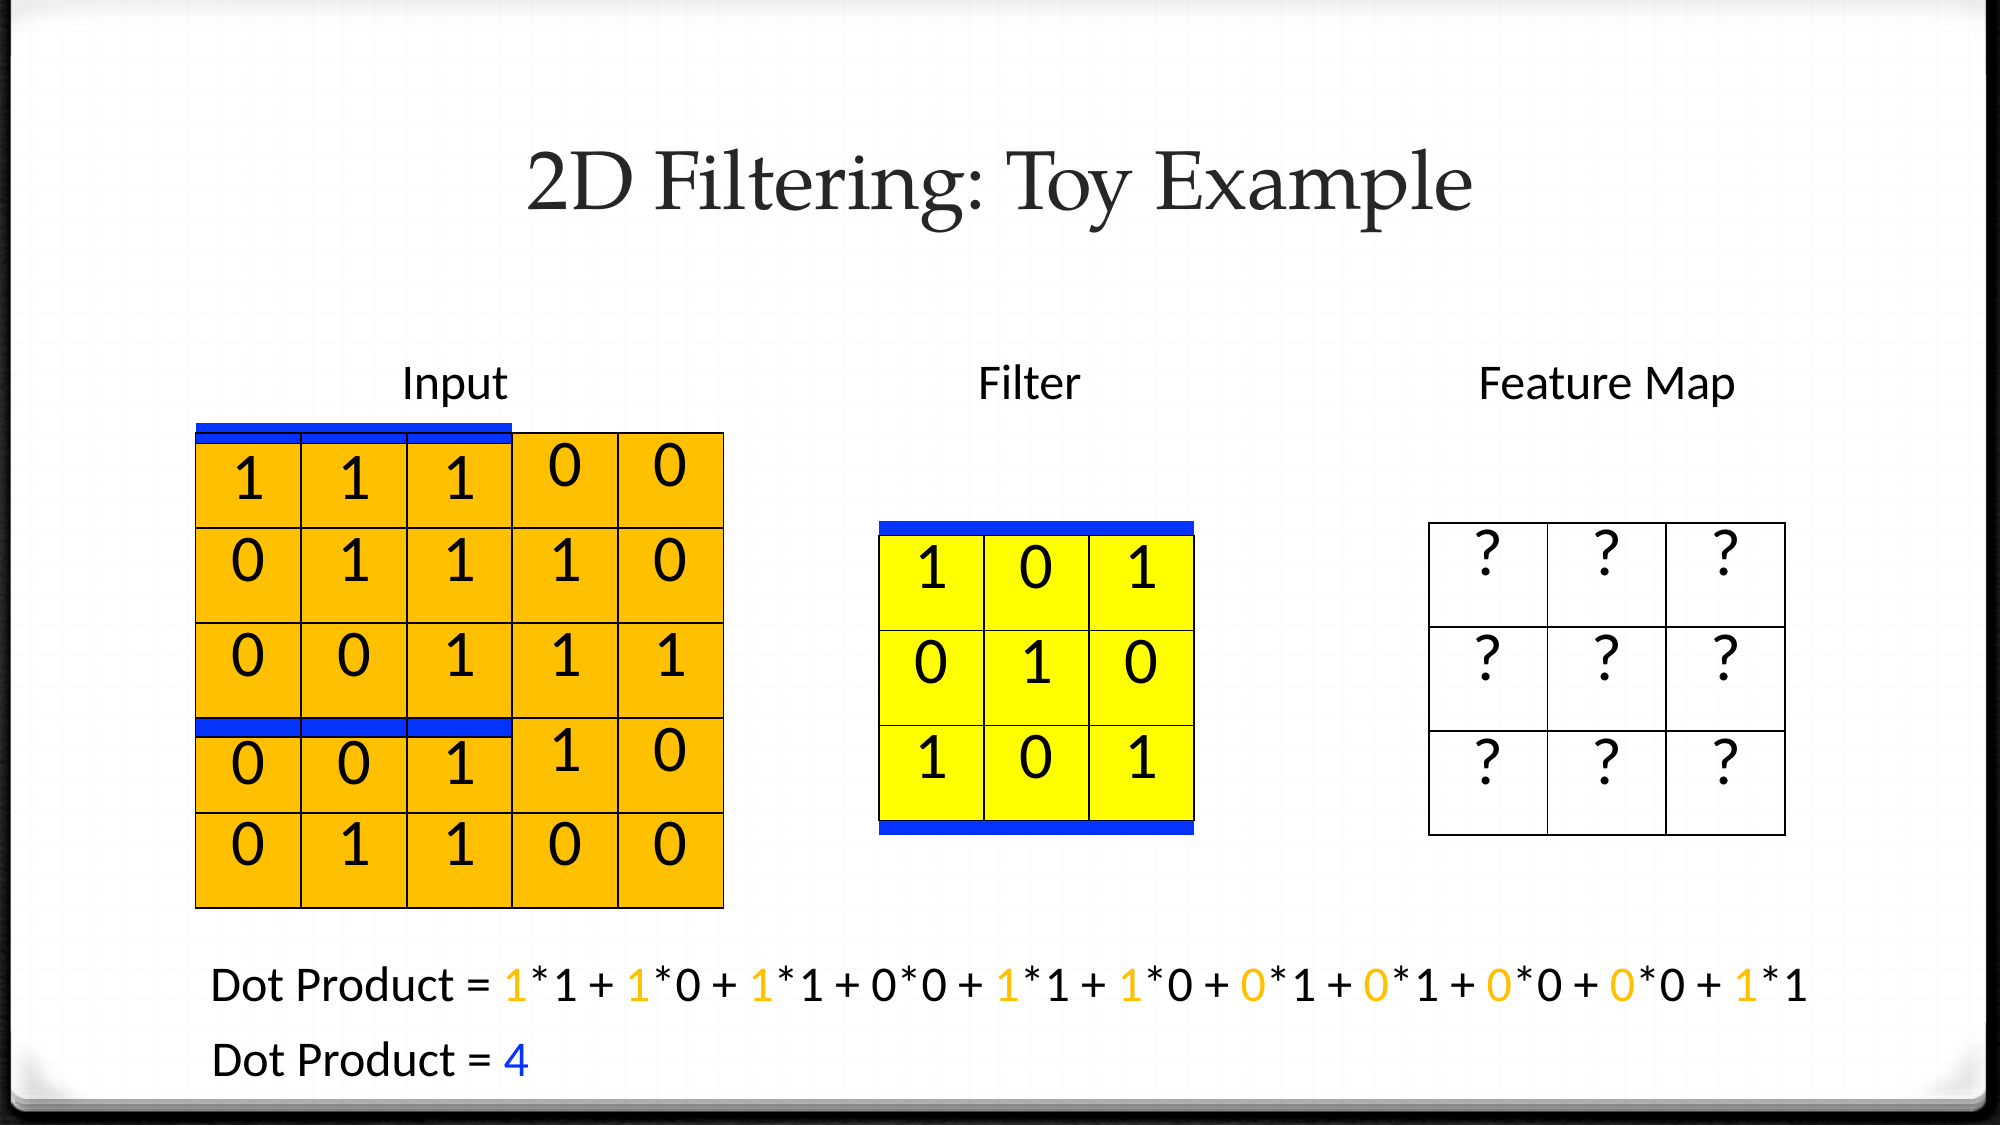

# 2D Filtering: Toy Example
Input
Filter
Feature Map
|  |  |  |  |  |
| --- | --- | --- | --- | --- |
|  |  |  | 0 | 0 |
| 1 | 1 | 1 |  |  |
| 0 | 1 | 1 | 1 | 0 |
| 0 | 0 | 1 | 1 | 1 |
|  |  |  | 1 | 0 |
| 0 | 0 | 1 |  |  |
| 0 | 1 | 1 | 0 | 0 |
|  |  |  |
| --- | --- | --- |
| 1 | 0 | 1 |
| 0 | 1 | 0 |
| 1 | 0 | 1 |
|  |  |  |
| ? | ? | ? |
| --- | --- | --- |
| ? | ? | ? |
| ? | ? | ? |
Dot Product = 1*1 + 1*0 + 1*1 + 0*0 + 1*1 + 1*0 + 0*1 + 0*1 + 0*0 + 0*0 + 1*1 Dot Product = 4